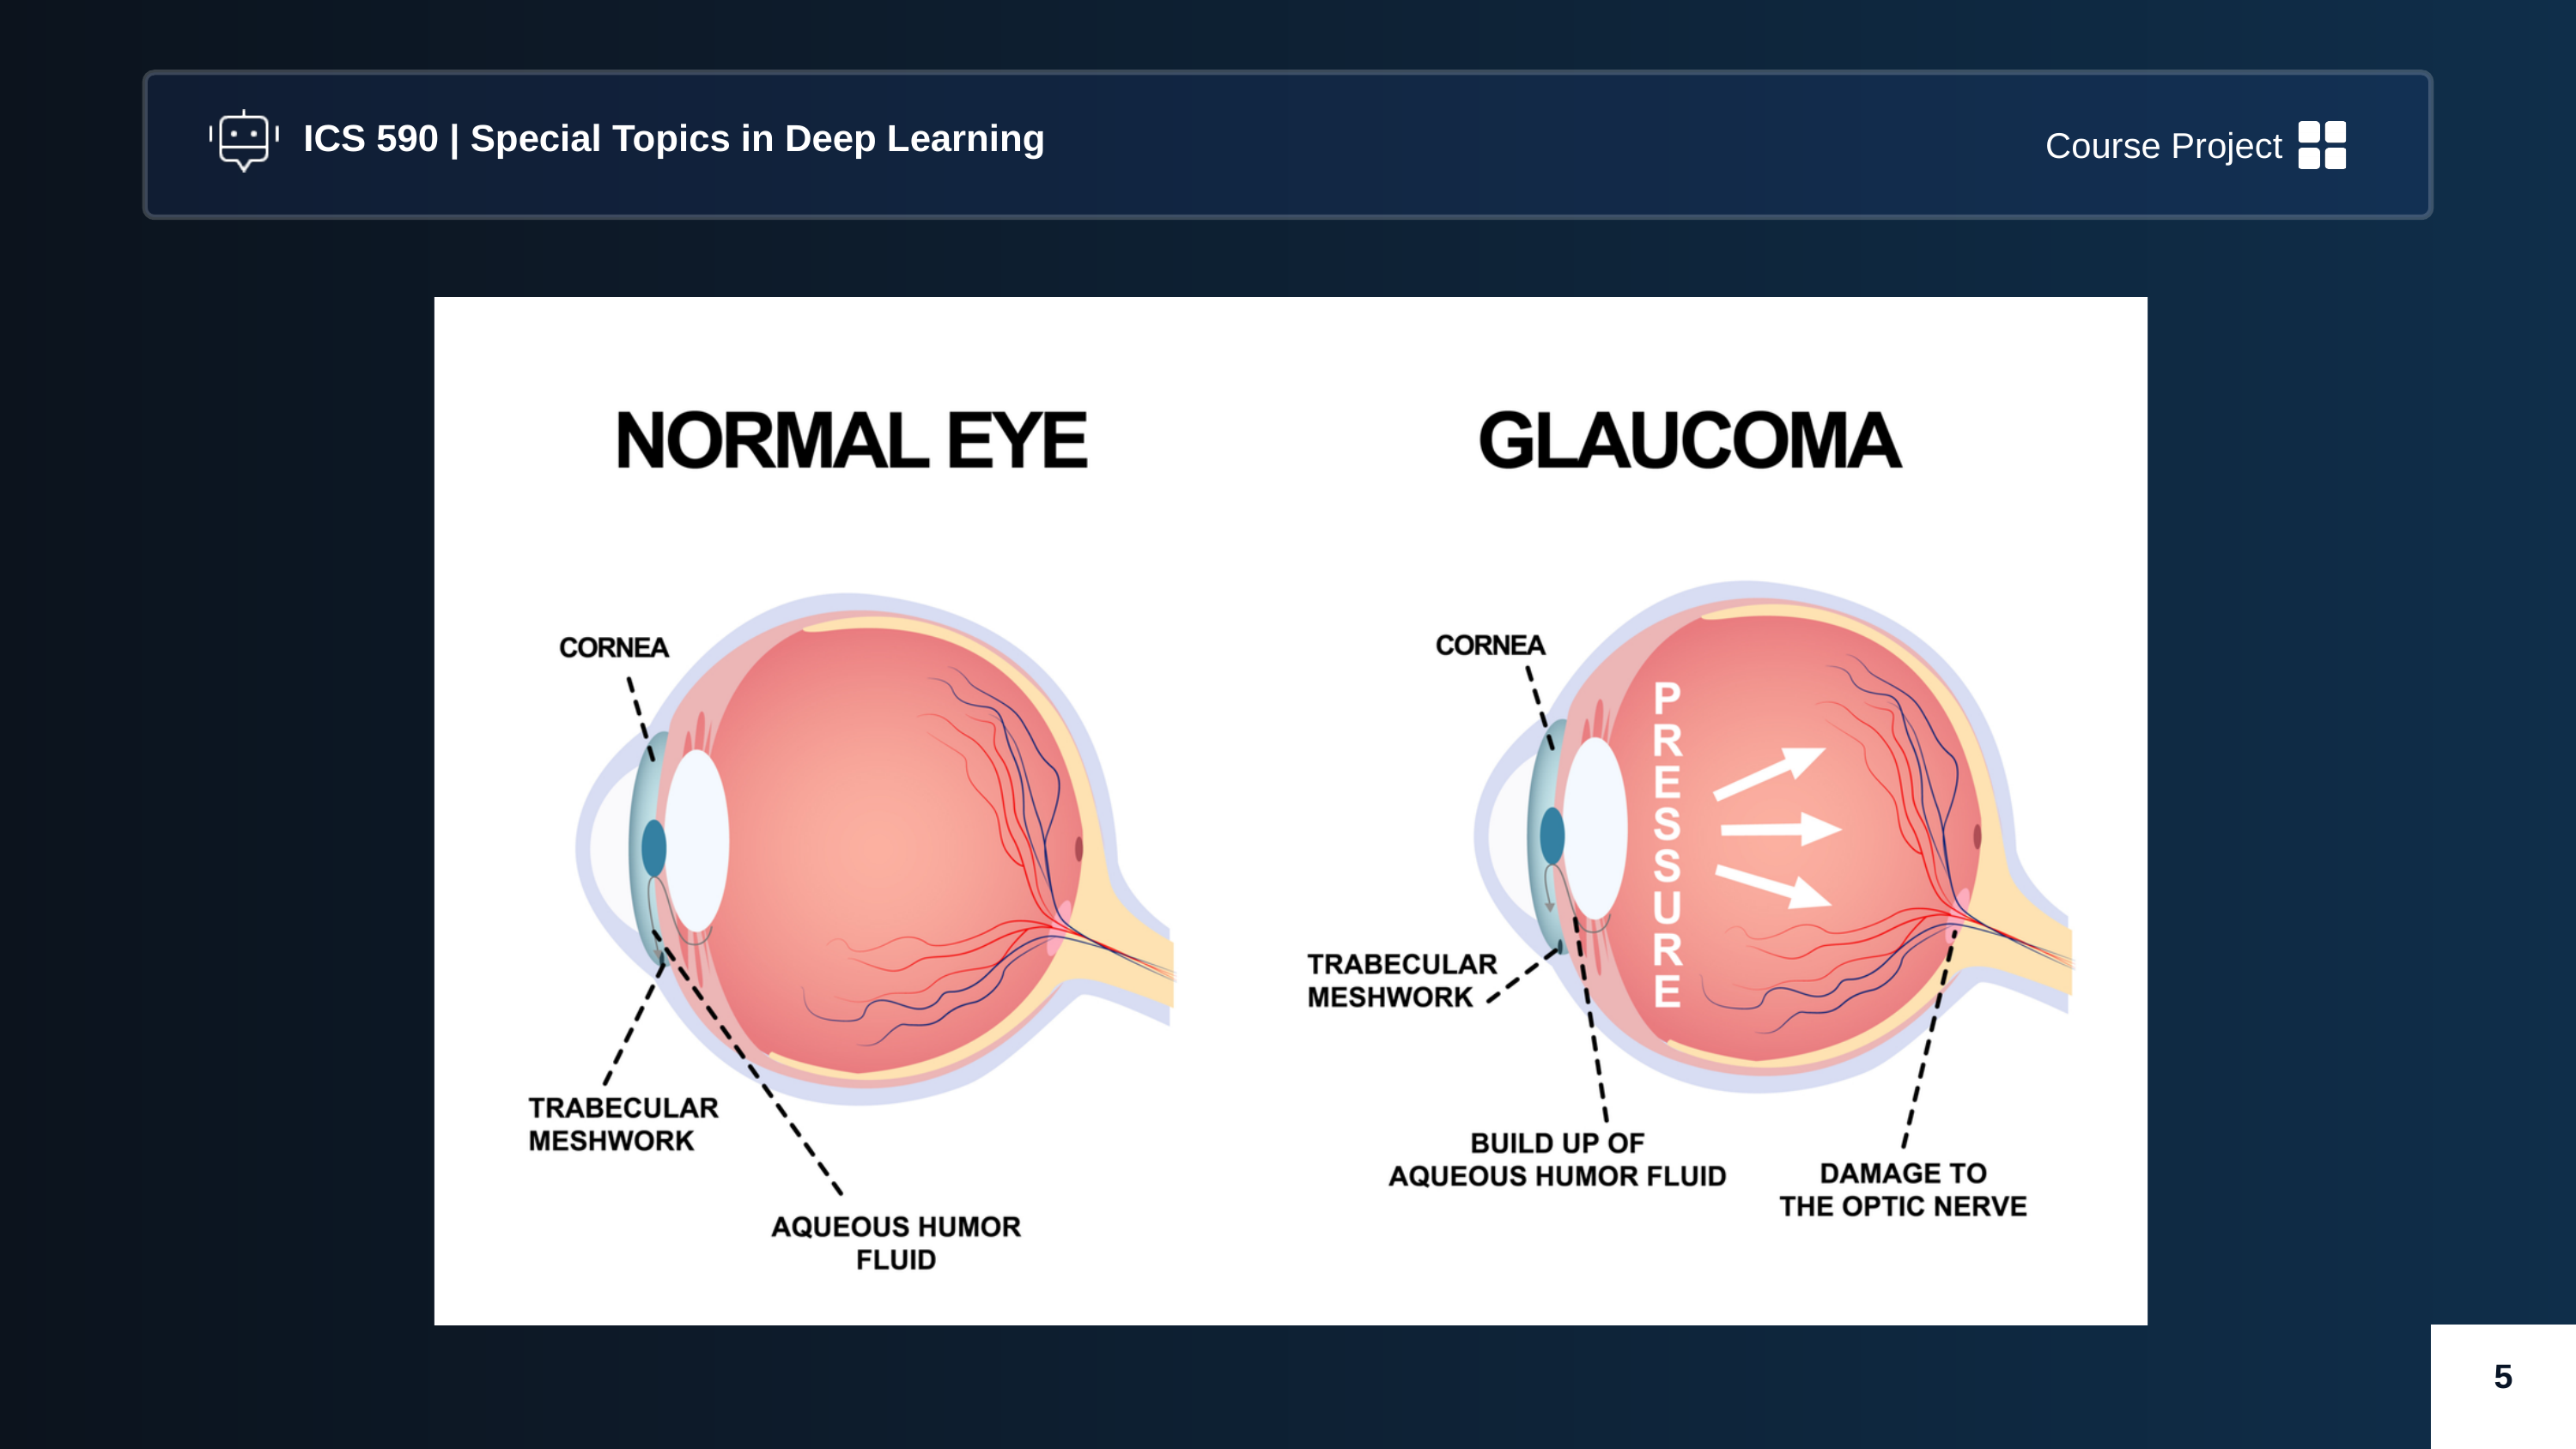

Course Project

ICS 590 | Special Topics in Deep Learning

5